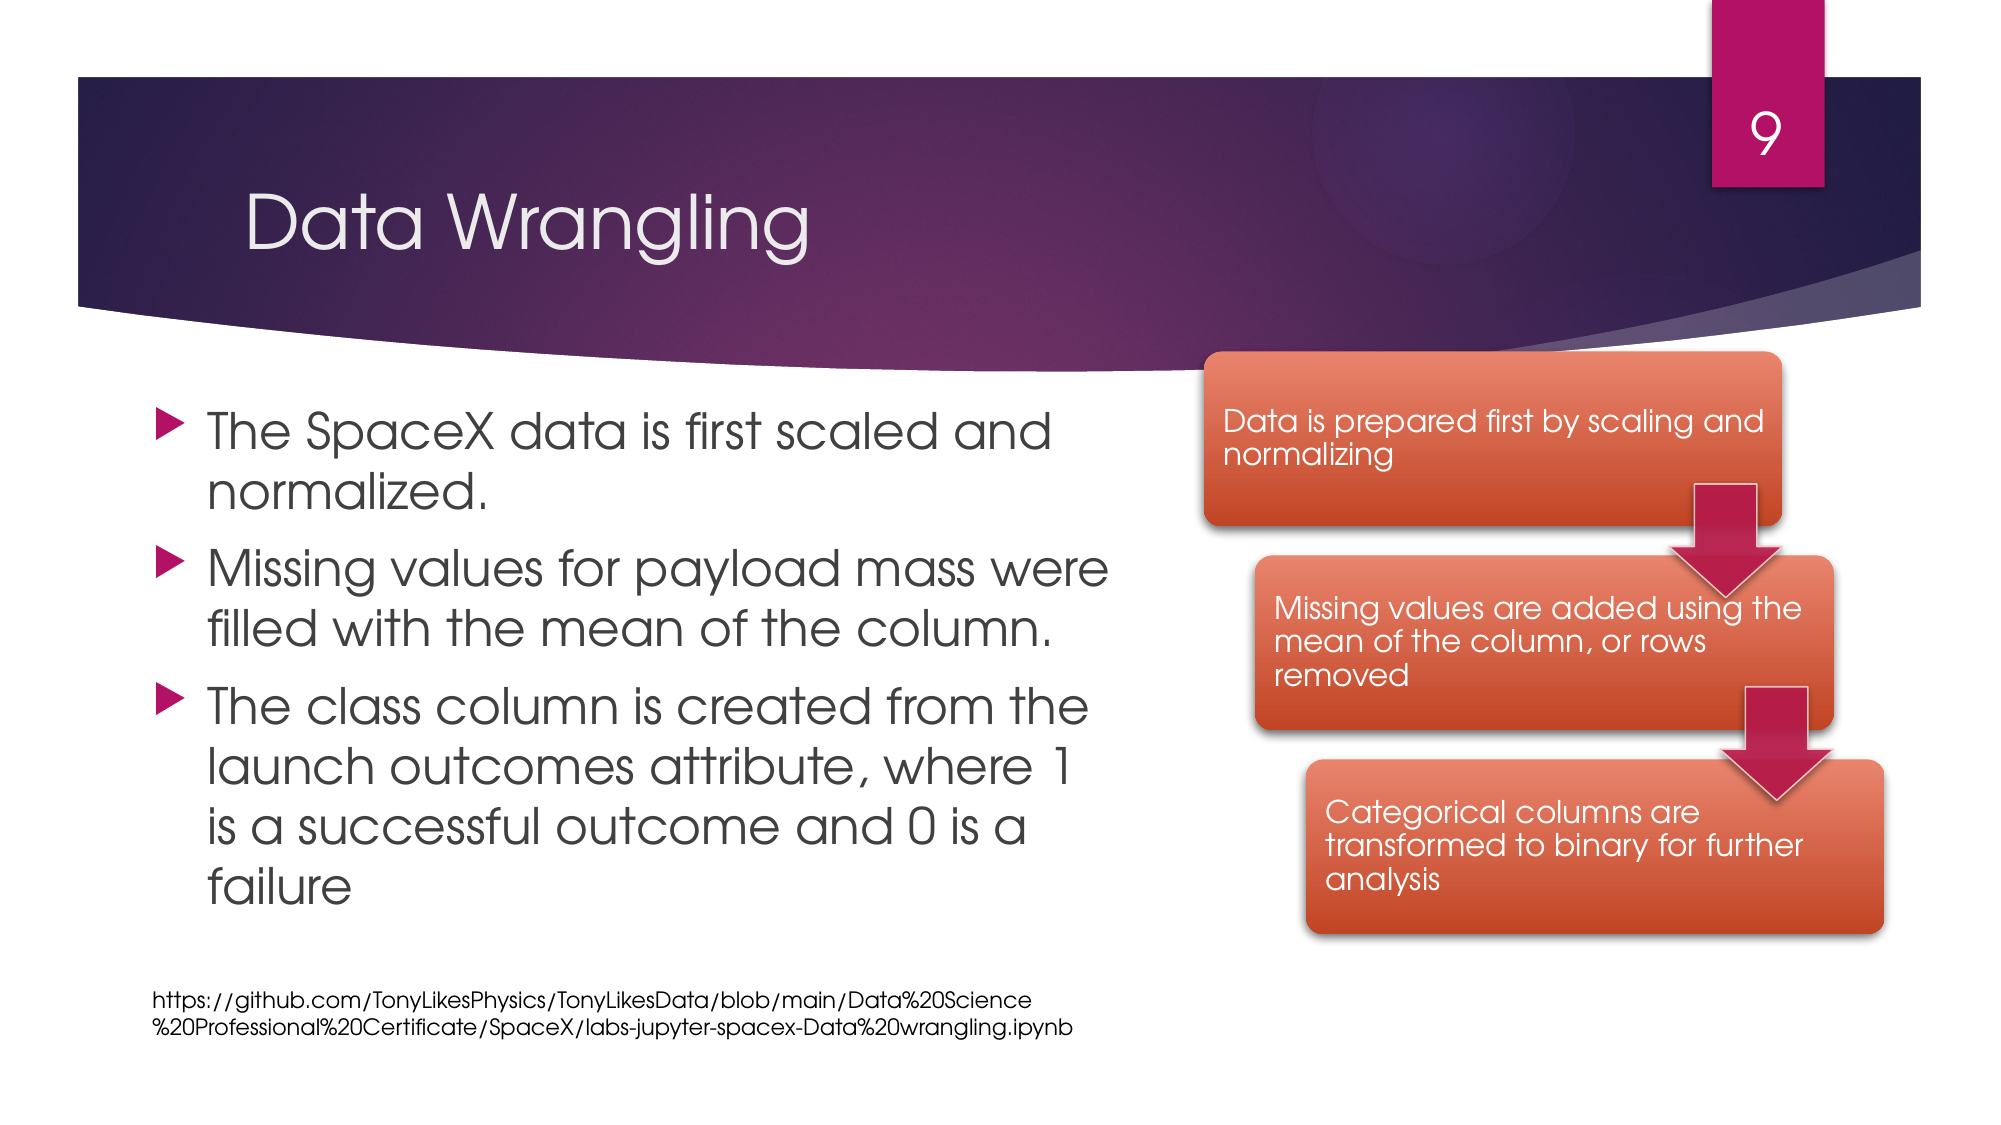

# Data Wrangling
9
Data is prepared first by scaling and normalizing
Missing values are added using the mean of the column, or rows removed
Categorical columns are transformed to binary for further analysis

The SpaceX data is first scaled and normalized.
Missing values for payload mass were filled with the mean of the column.
The class column is created from the launch outcomes attribute, where 1 is a successful outcome and 0 is a failure

https://github.com/TonyLikesPhysics/TonyLikesData/blob/main/Data%20Science%20Professional%20Certificate/SpaceX/labs-jupyter-spacex-Data%20wrangling.ipynb